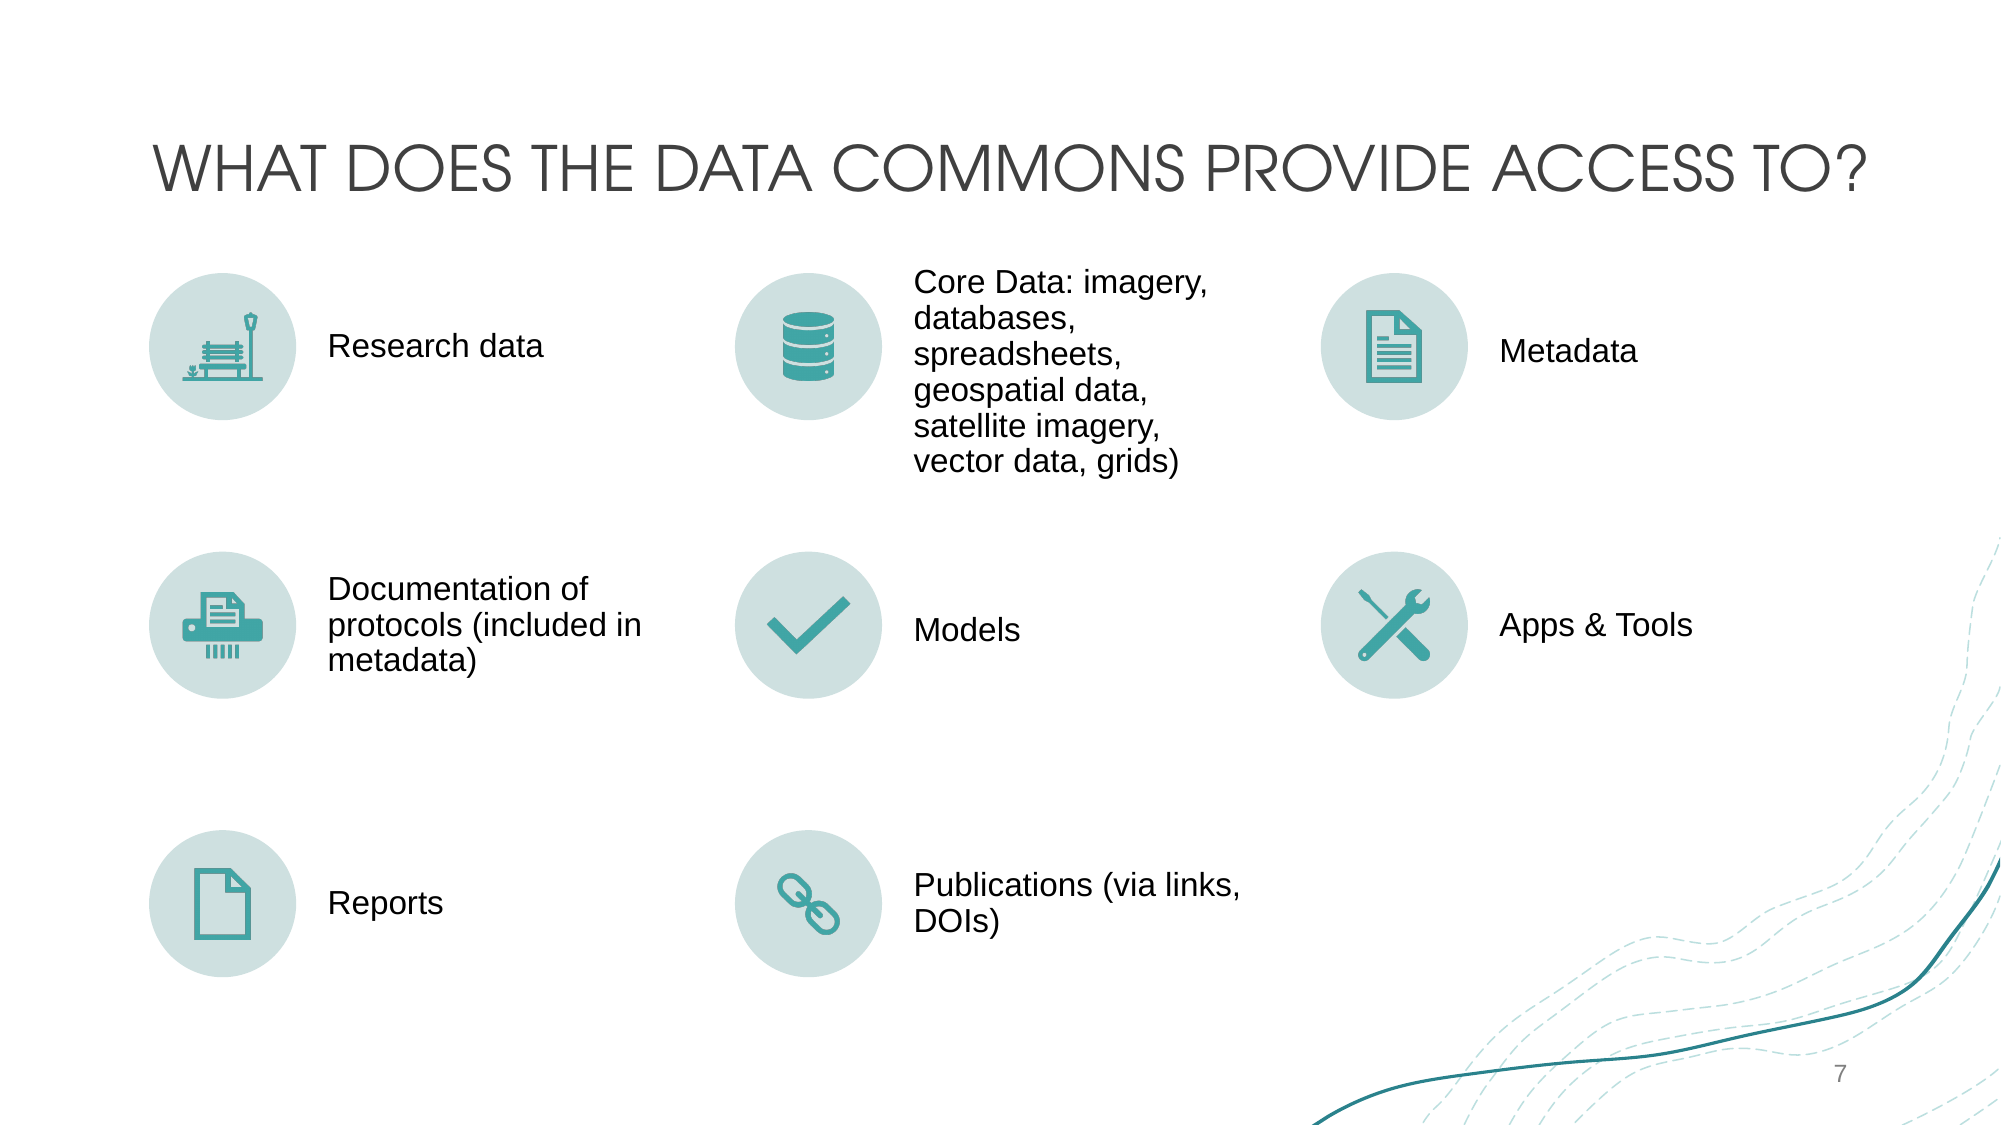

# What does the data commons provide access to?
Research data

Core Data: imagery, databases, spreadsheets, geospatial data, satellite imagery, vector data, grids)
Metadata
Documentation of protocols (included in metadata)
Models
Apps & Tools
Reports
Publications (via links, DOIs)
7